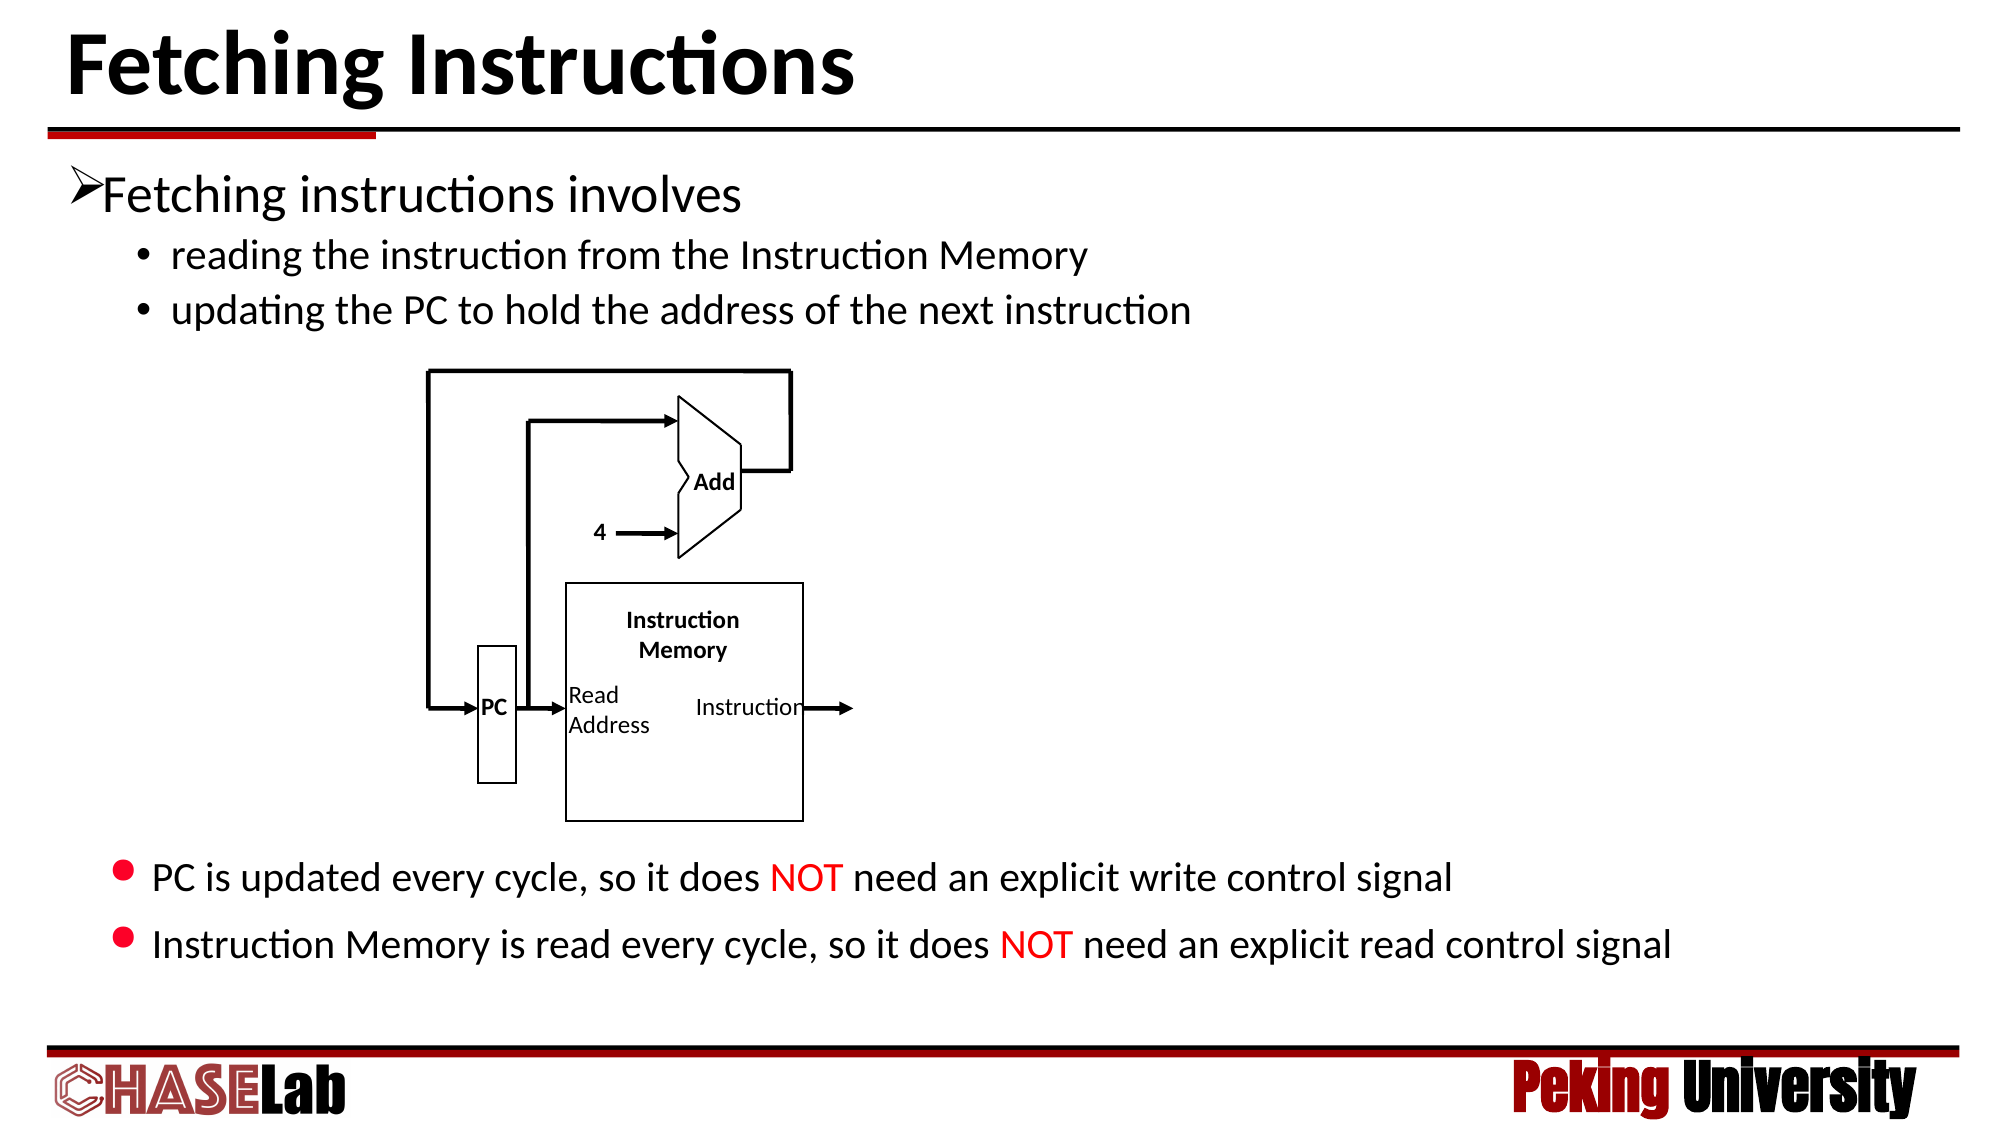

# Fetching Instructions
Fetching instructions involves
reading the instruction from the Instruction Memory
updating the PC to hold the address of the next instruction

Add

4

Instruction
Memory

Read
Address
PC
Instruction

PC is updated every cycle, so it does NOT need an explicit write control signal
Instruction Memory is read every cycle, so it does NOT need an explicit read control signal